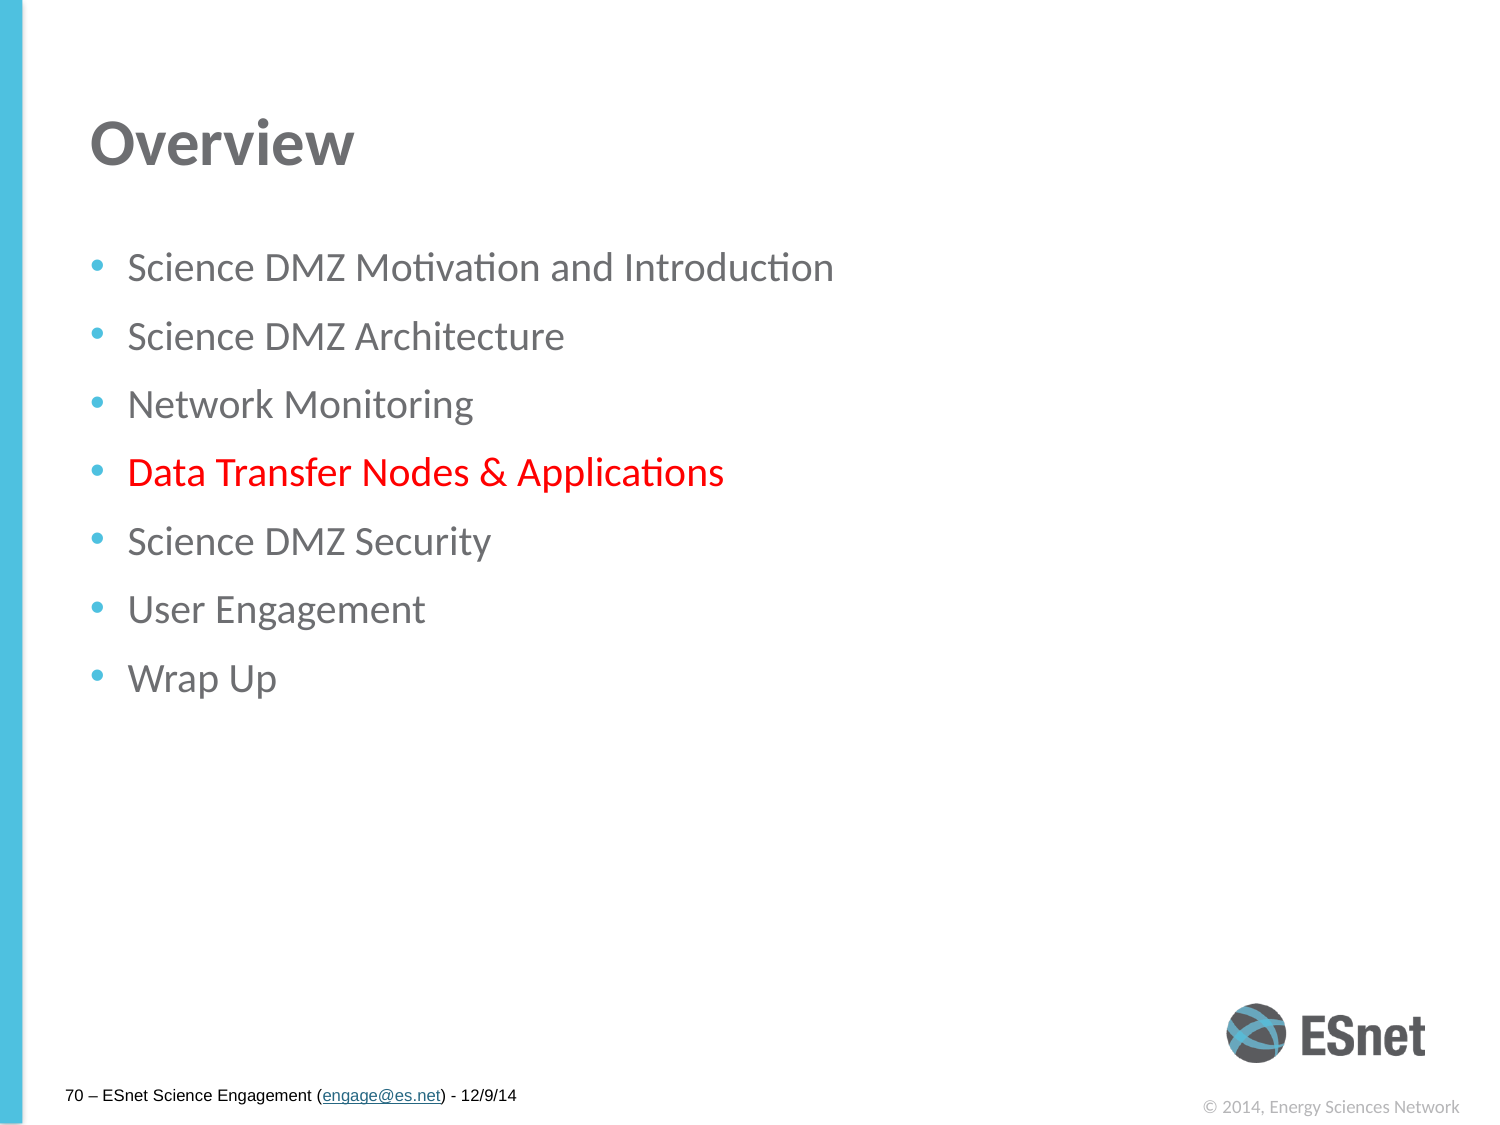

# Overview
Science DMZ Motivation and Introduction
Science DMZ Architecture
Network Monitoring
Data Transfer Nodes & Applications
Science DMZ Security
User Engagement
Wrap Up

70 – ESnet Science Engagement (engage@es.net) - 12/9/14
© 2014, Energy Sciences Network